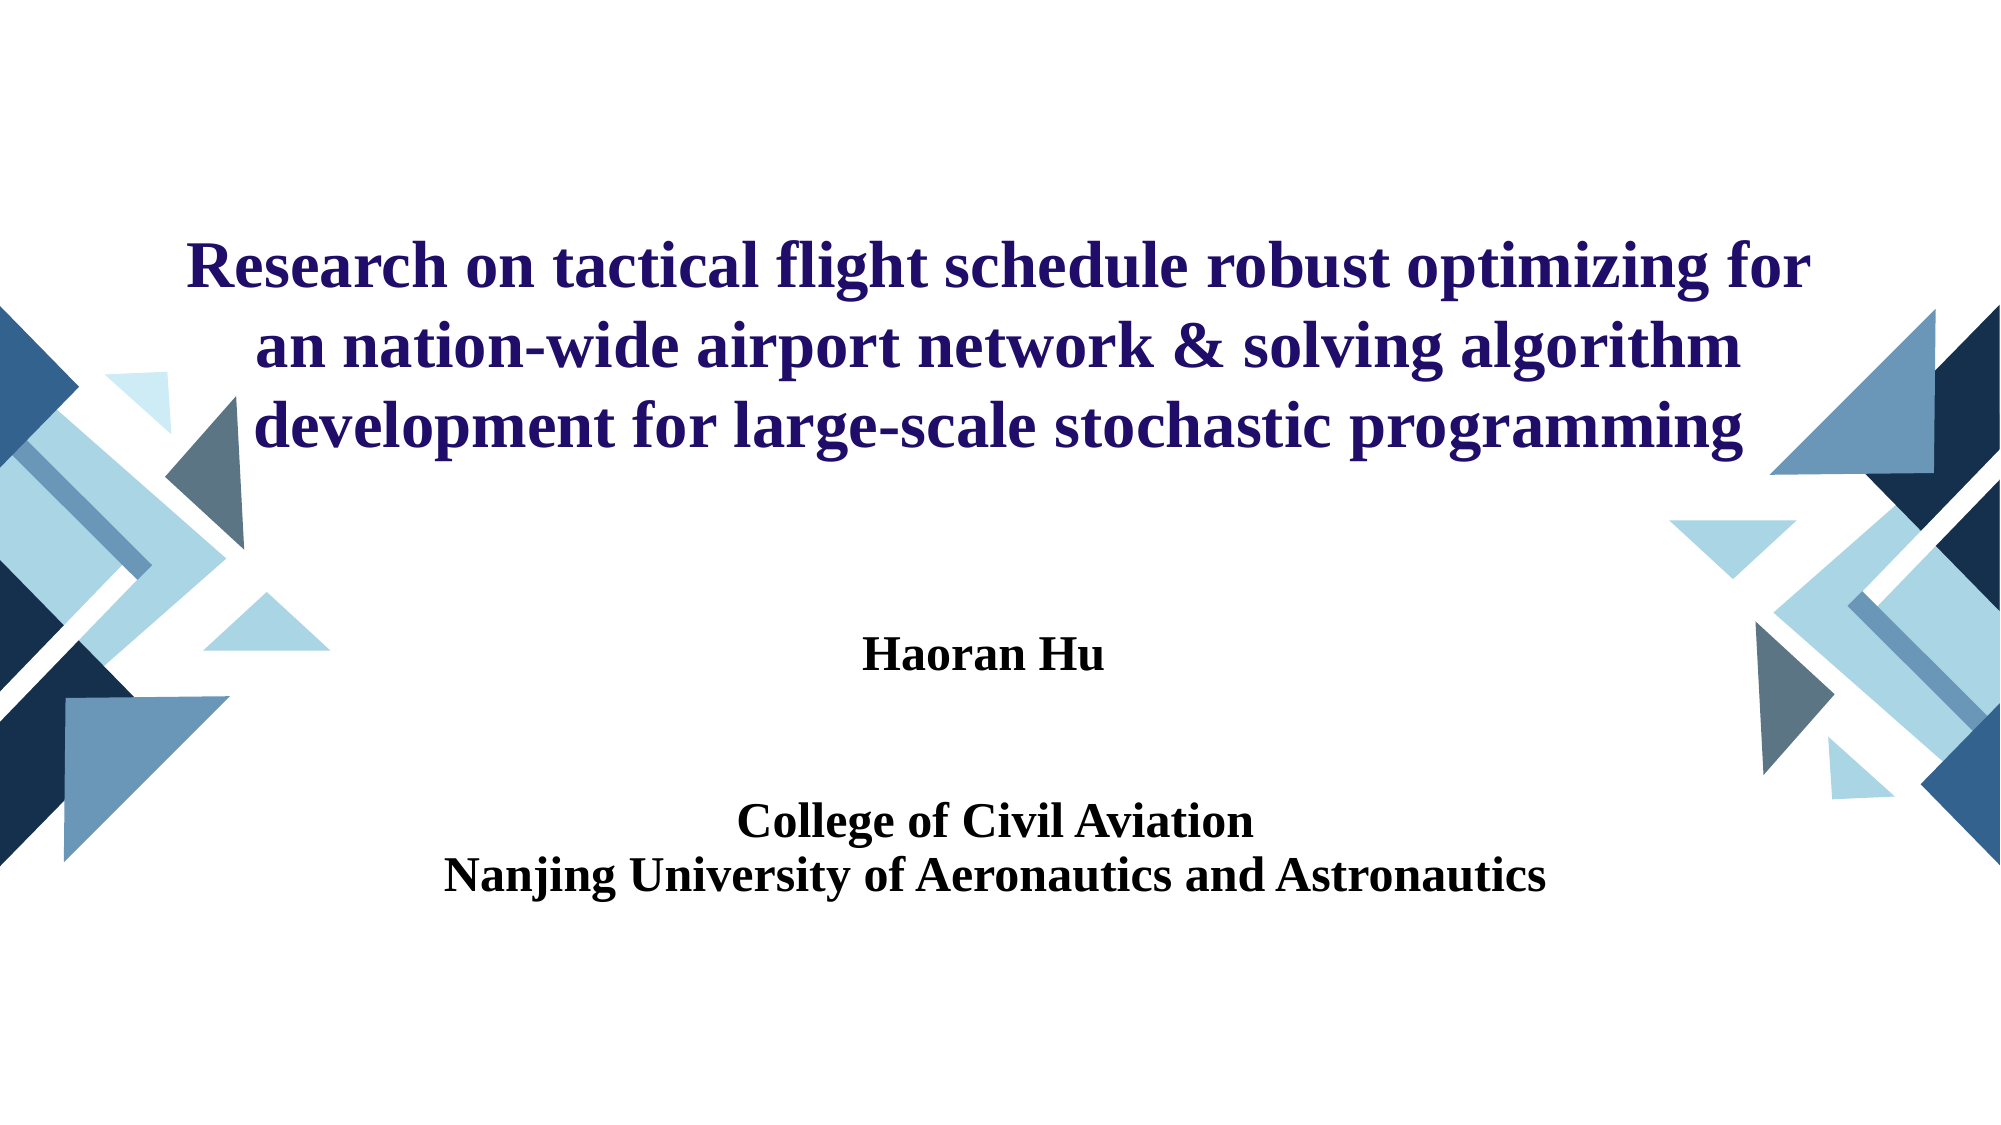

Research on tactical flight schedule robust optimizing for an nation-wide airport network & solving algorithm development for large-scale stochastic programming

Haoran Hu
College of Civil Aviation
Nanjing University of Aeronautics and Astronautics